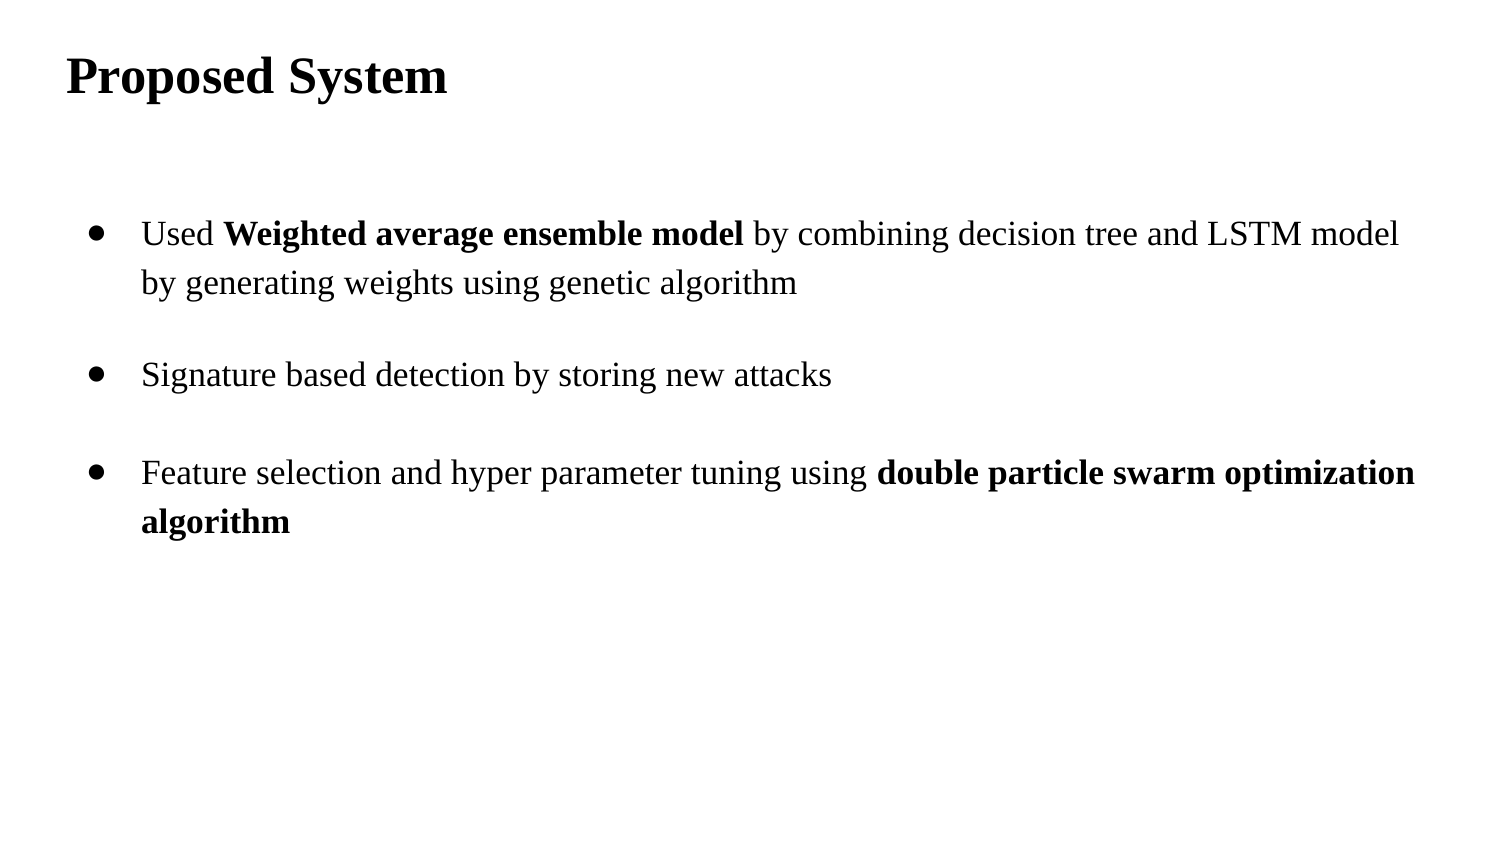

# Proposed System
Used Weighted average ensemble model by combining decision tree and LSTM model by generating weights using genetic algorithm
Signature based detection by storing new attacks
Feature selection and hyper parameter tuning using double particle swarm optimization algorithm